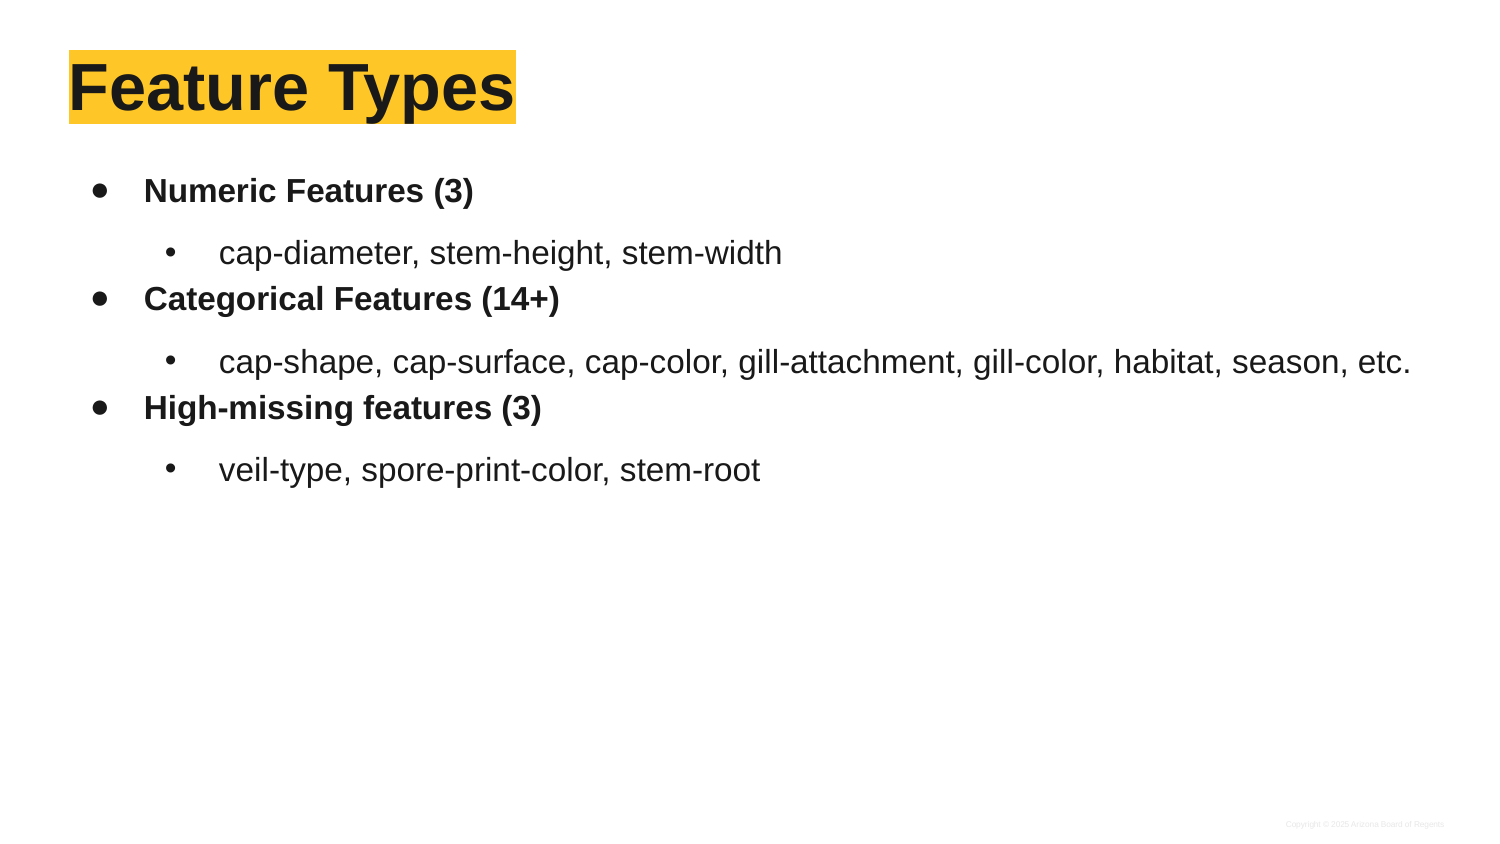

# Feature Types
Numeric Features (3)
cap-diameter, stem-height, stem-width
Categorical Features (14+)
cap-shape, cap-surface, cap-color, gill-attachment, gill-color, habitat, season, etc.
High-missing features (3)
veil-type, spore-print-color, stem-root